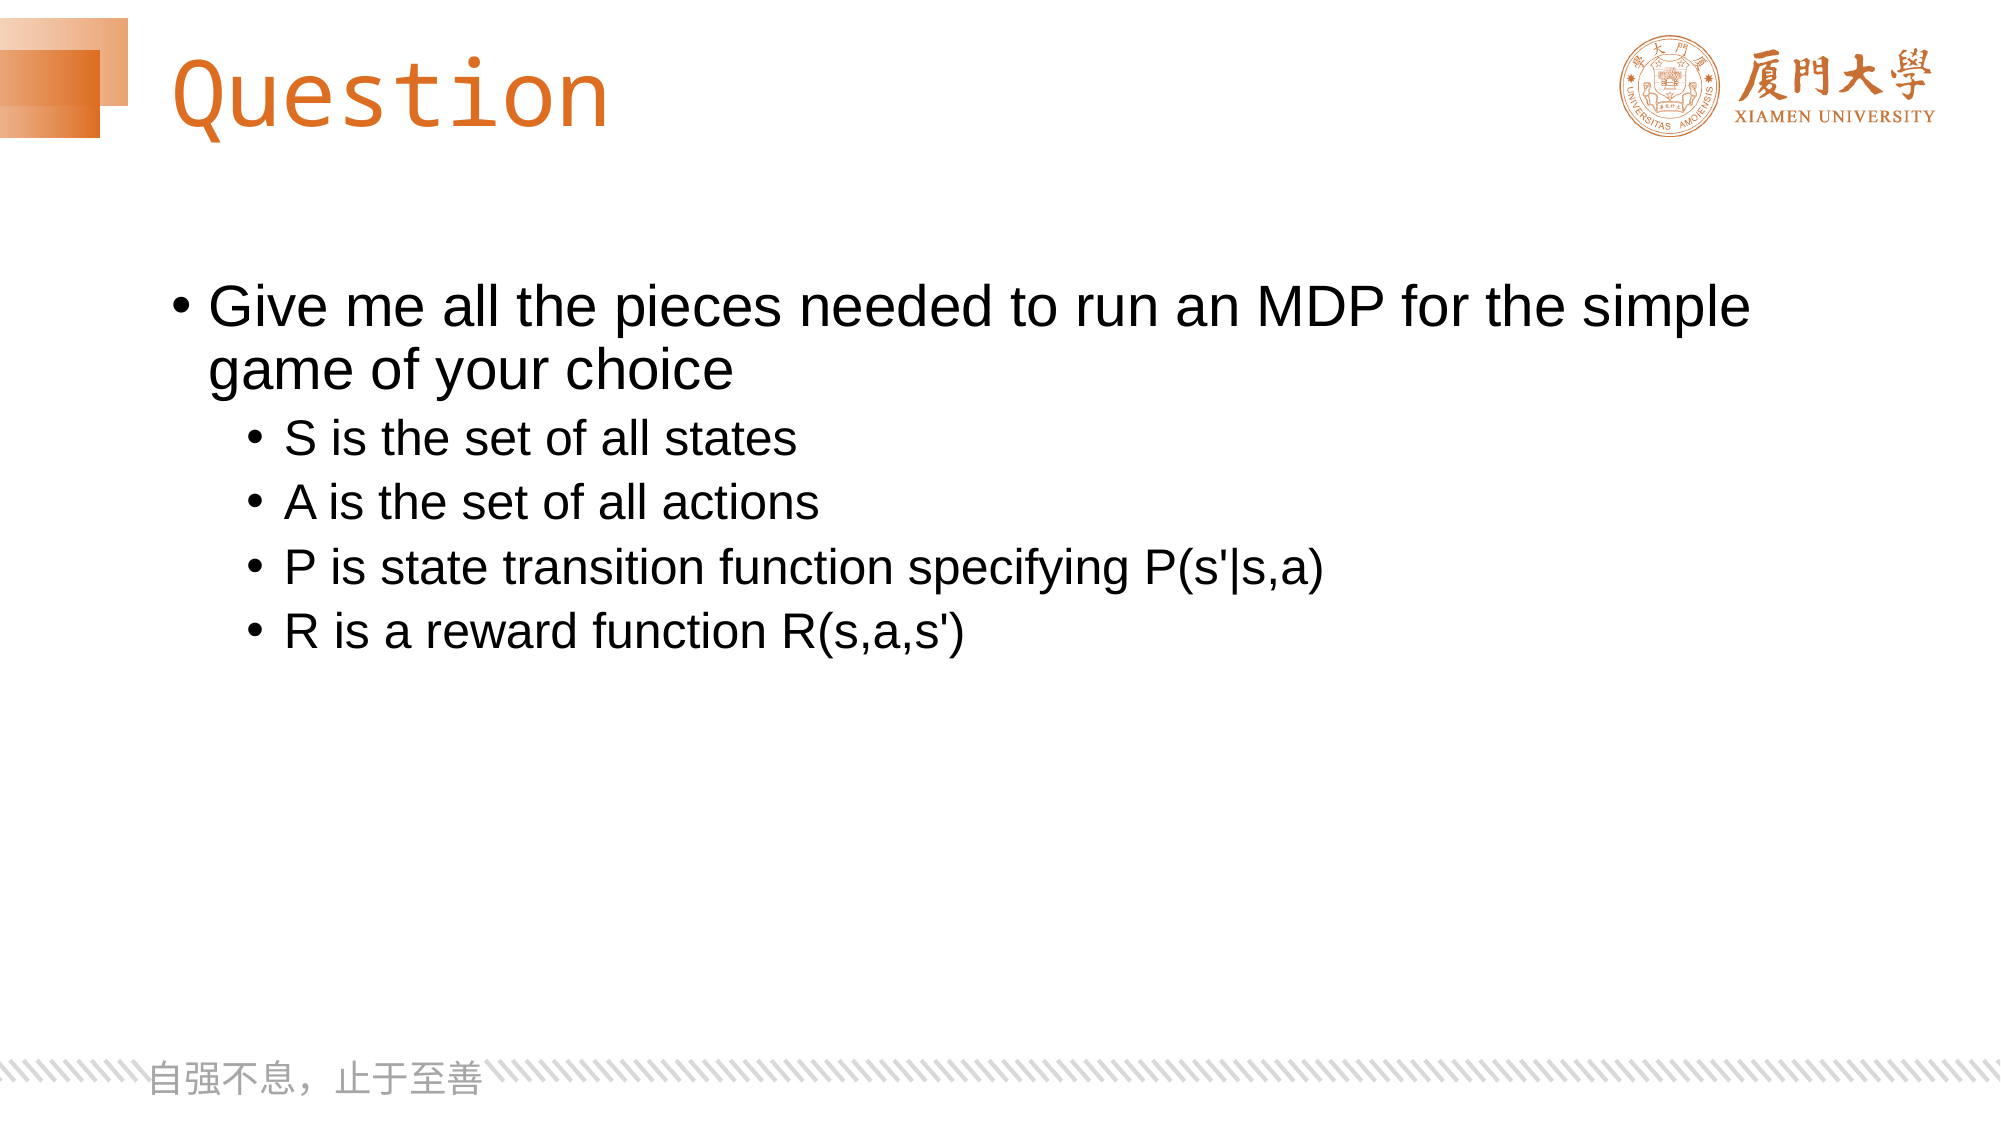

# Question
Give me all the pieces needed to run an MDP for the simple game of your choice
S is the set of all states
A is the set of all actions
P is state transition function specifying P(s'|s,a)
R is a reward function R(s,a,s')